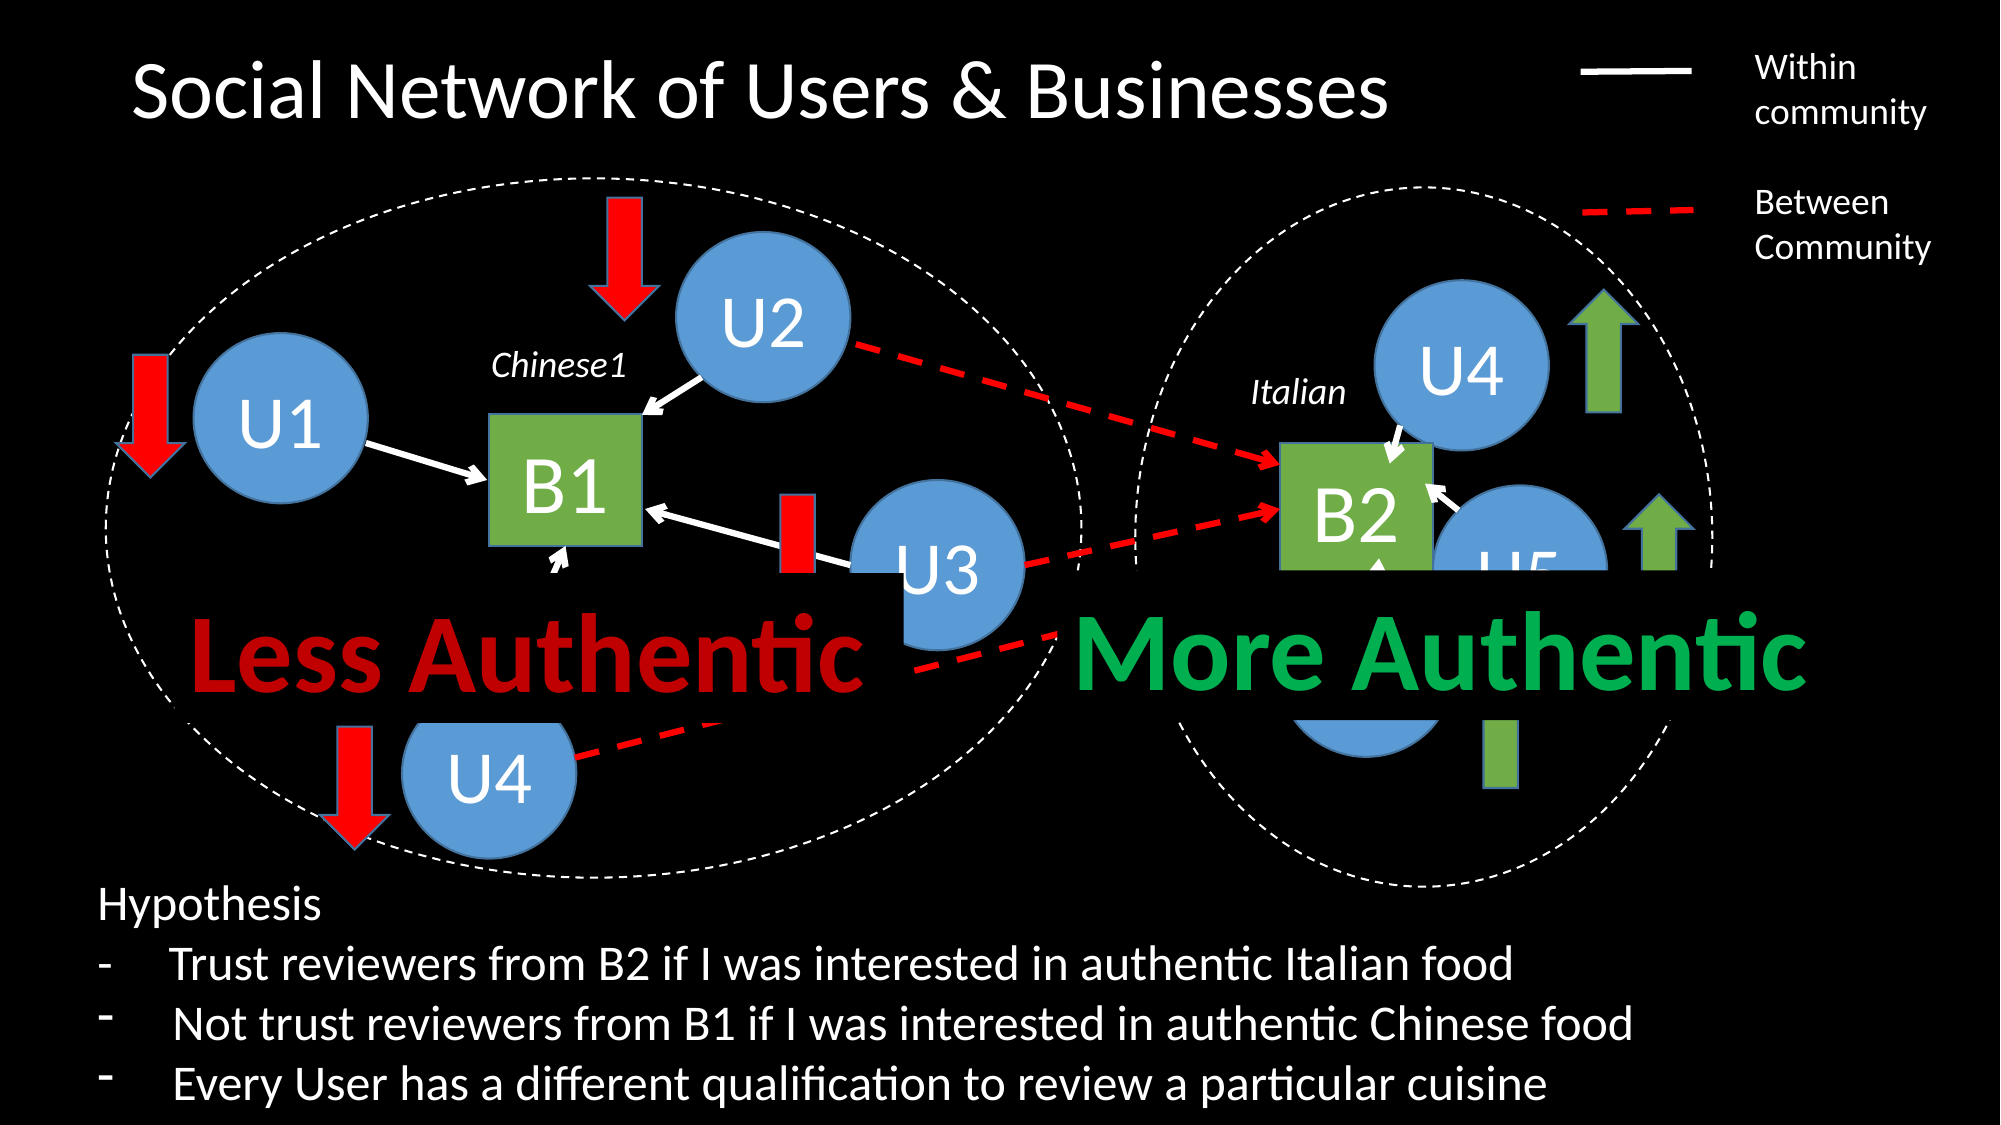

Social Network of Users & Businesses
Within community

Between Community

U2
U4

U1
Chinese1
Italian
B1
B2
U3
U5
More Authentic
Less Authentic
U6
U4
Hypothesis
-     Trust reviewers from B2 if I was interested in authentic Italian food
Not trust reviewers from B1 if I was interested in authentic Chinese food
Every User has a different qualification to review a particular cuisine